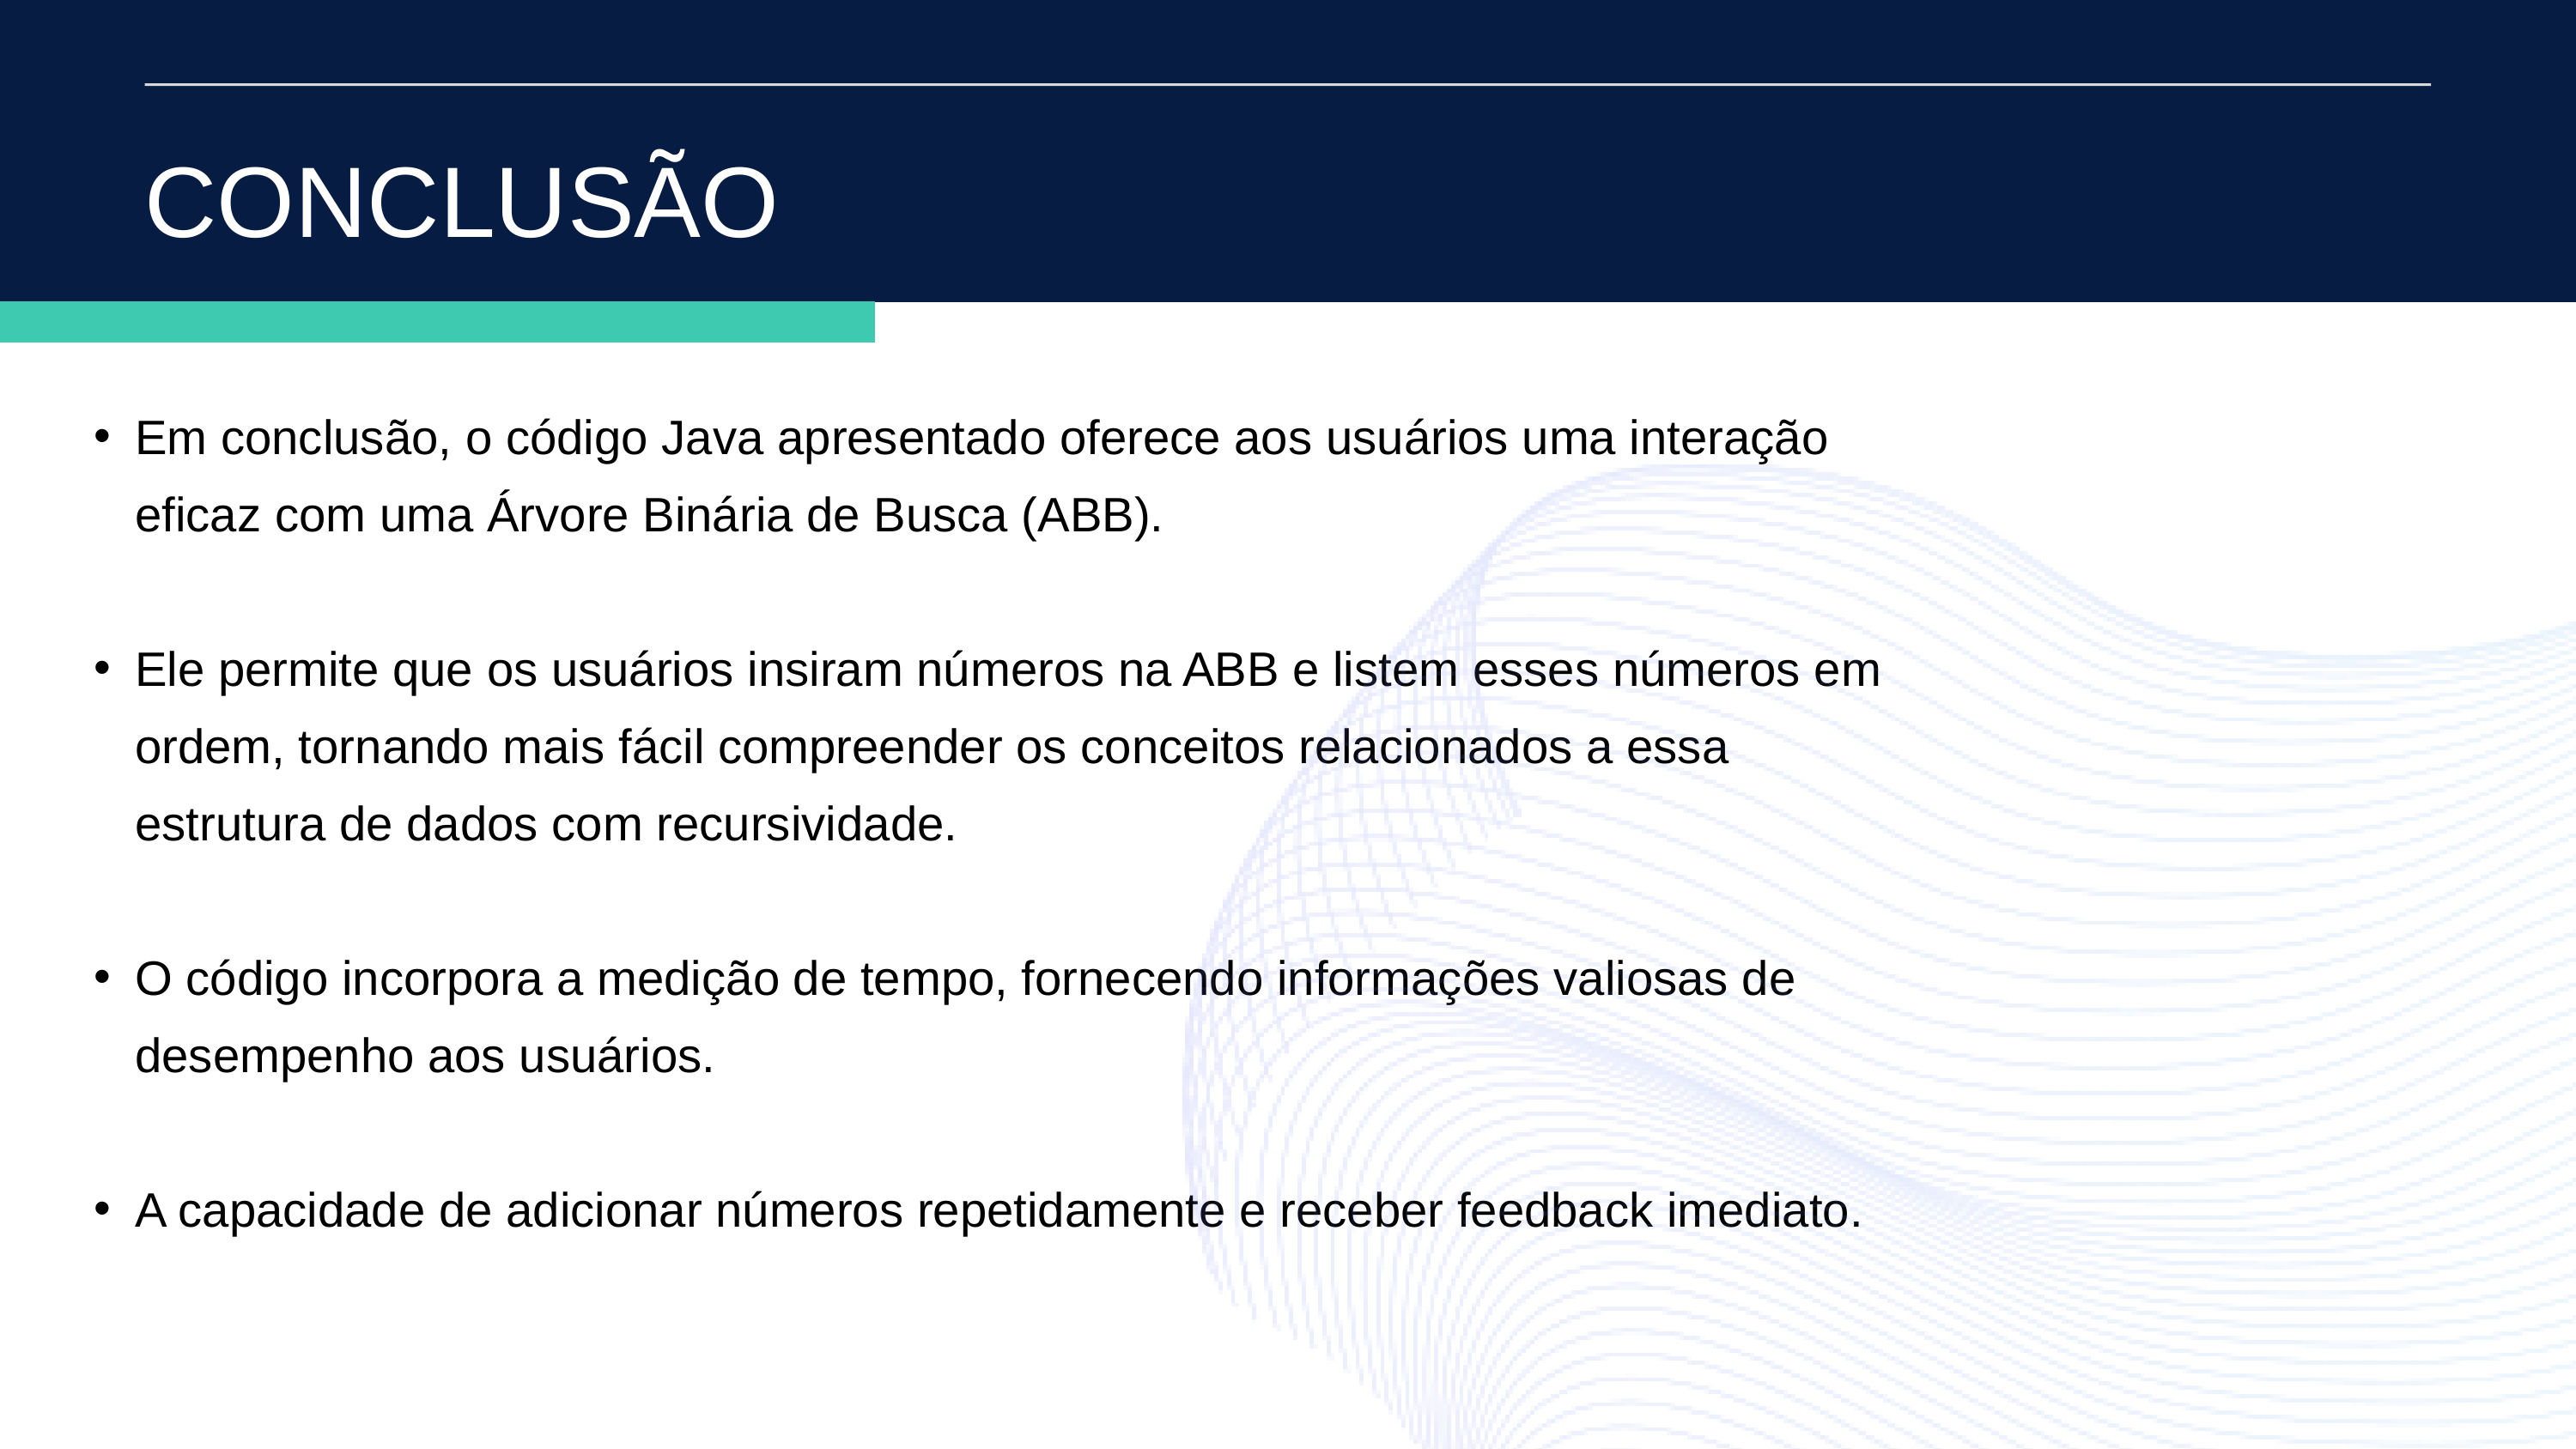

CONCLUSÃO

Em conclusão, o código Java apresentado oferece aos usuários uma interação eficaz com uma Árvore Binária de Busca (ABB).

Ele permite que os usuários insiram números na ABB e listem esses números em ordem, tornando mais fácil compreender os conceitos relacionados a essa estrutura de dados com recursividade.

O código incorpora a medição de tempo, fornecendo informações valiosas de desempenho aos usuários.

A capacidade de adicionar números repetidamente e receber feedback imediato.